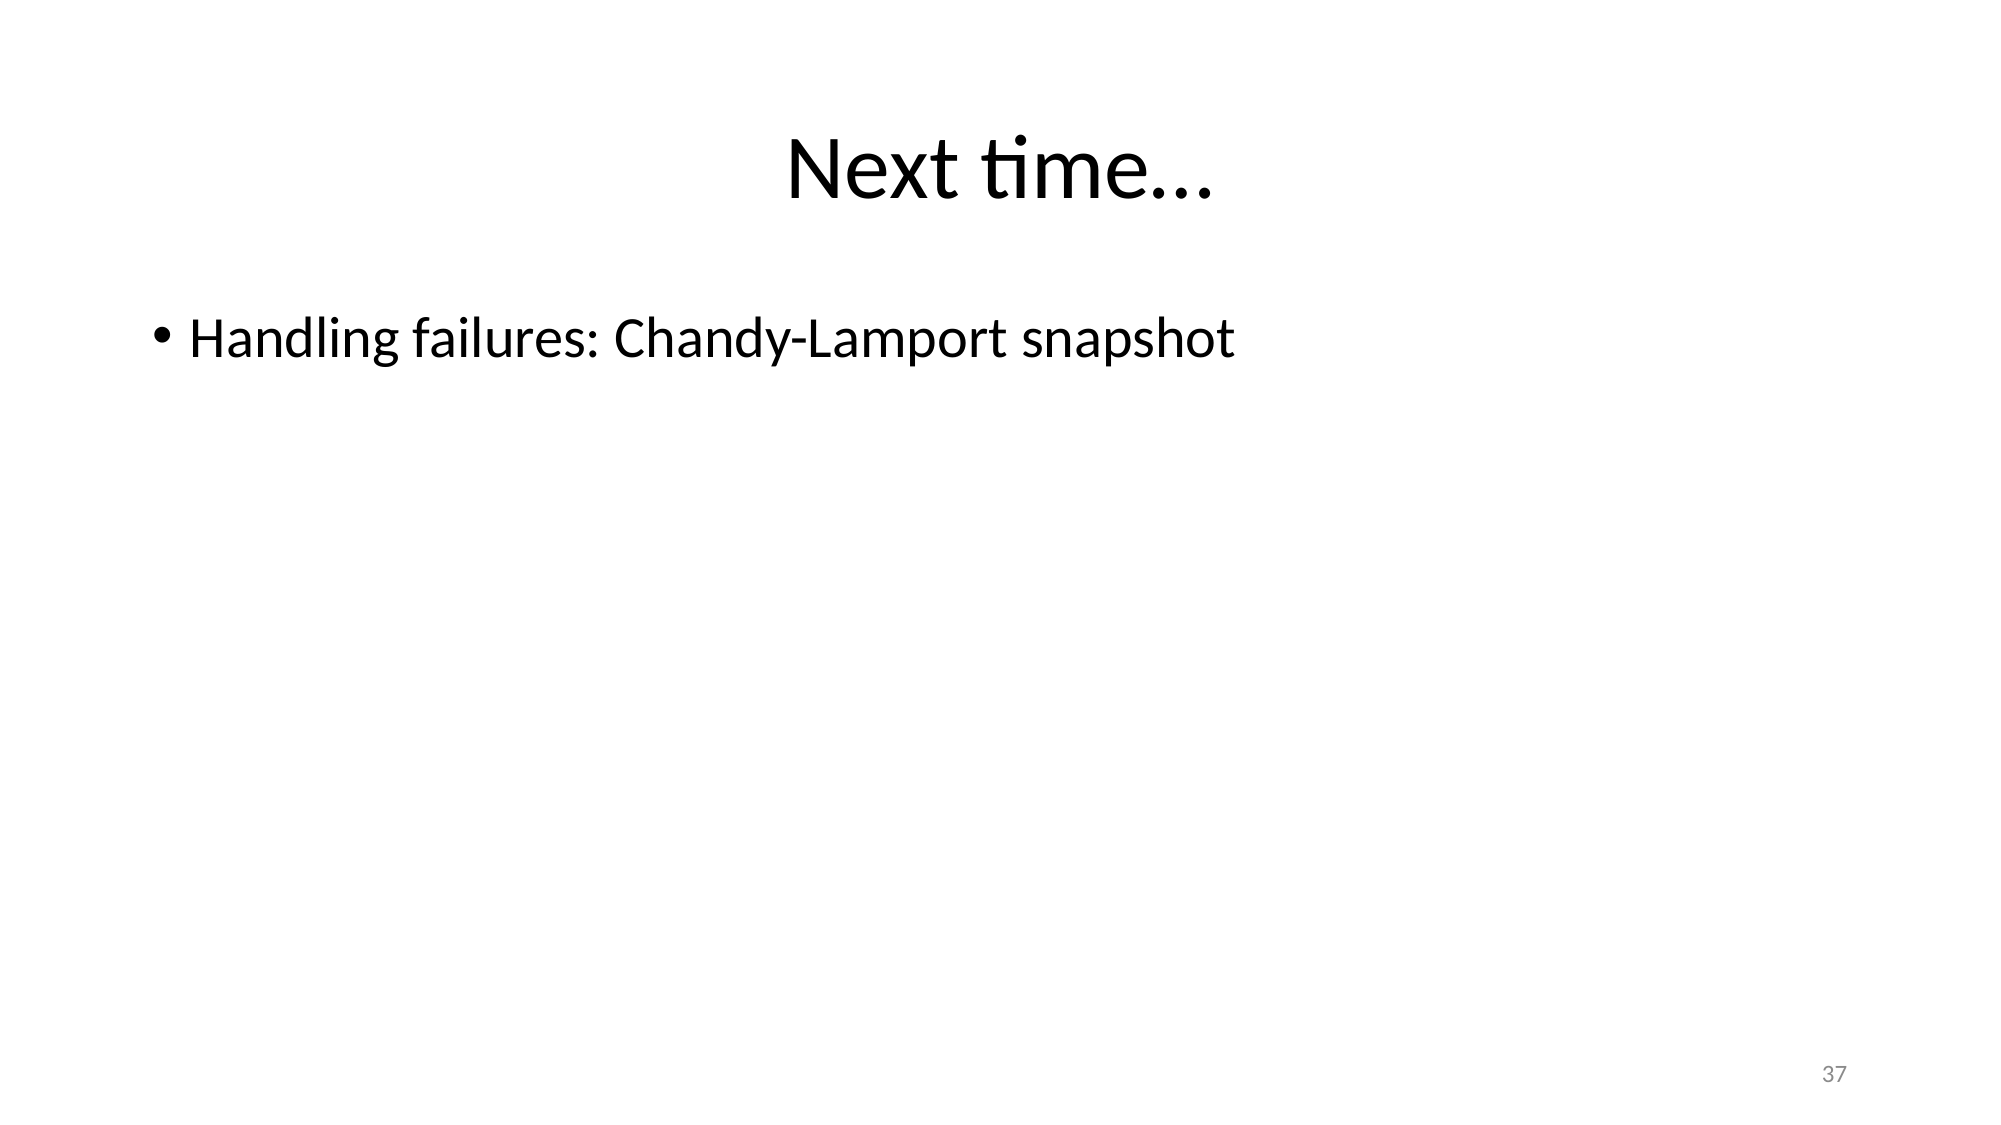

# Next time…
Handling failures: Chandy-Lamport snapshot
37